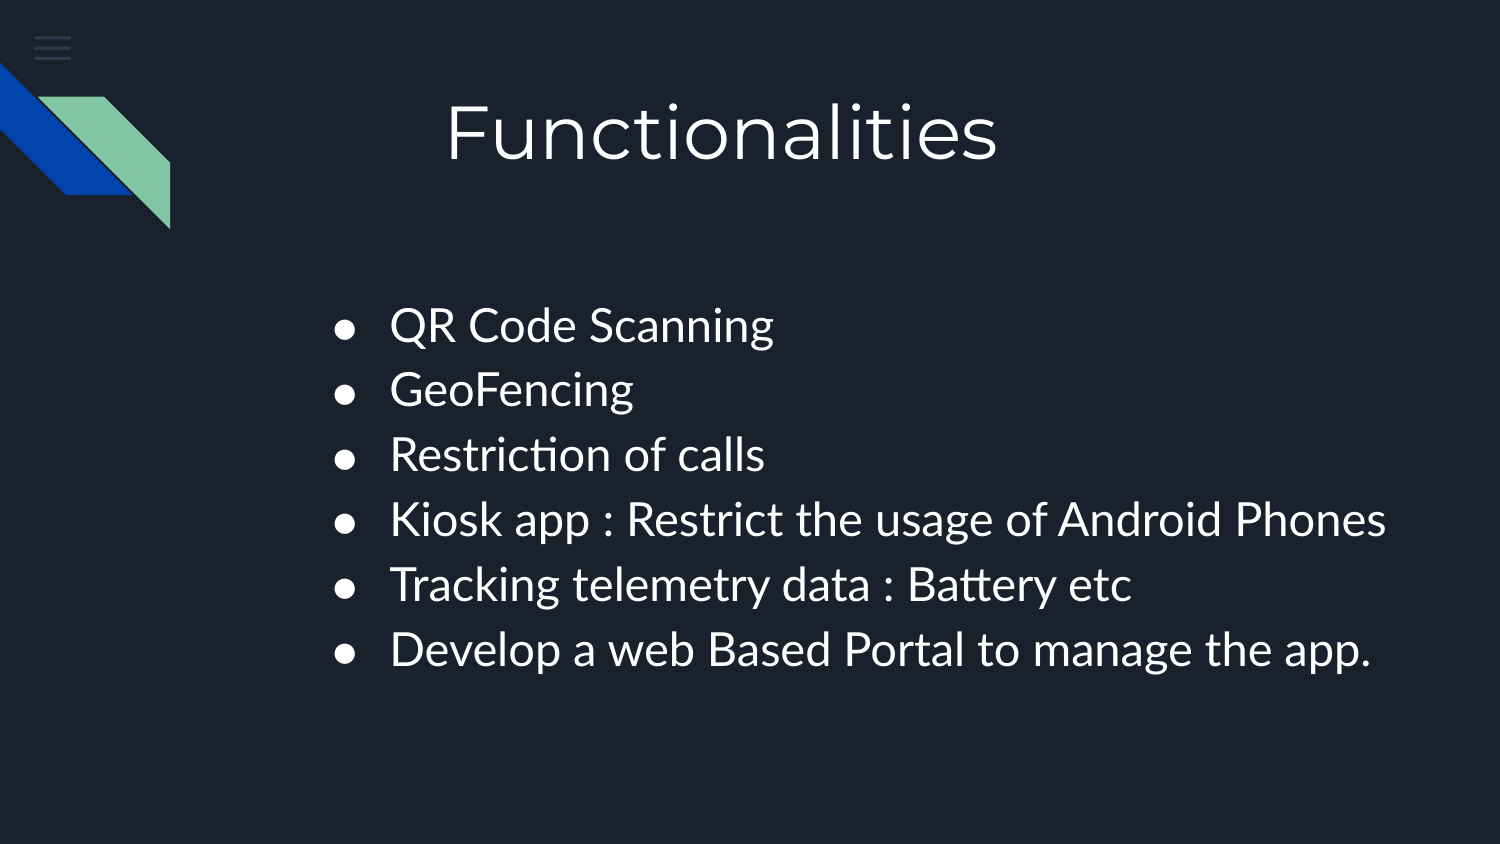

# Functionalities
QR Code Scanning
GeoFencing
Restriction of calls
Kiosk app : Restrict the usage of Android Phones
Tracking telemetry data : Battery etc
Develop a web Based Portal to manage the app.